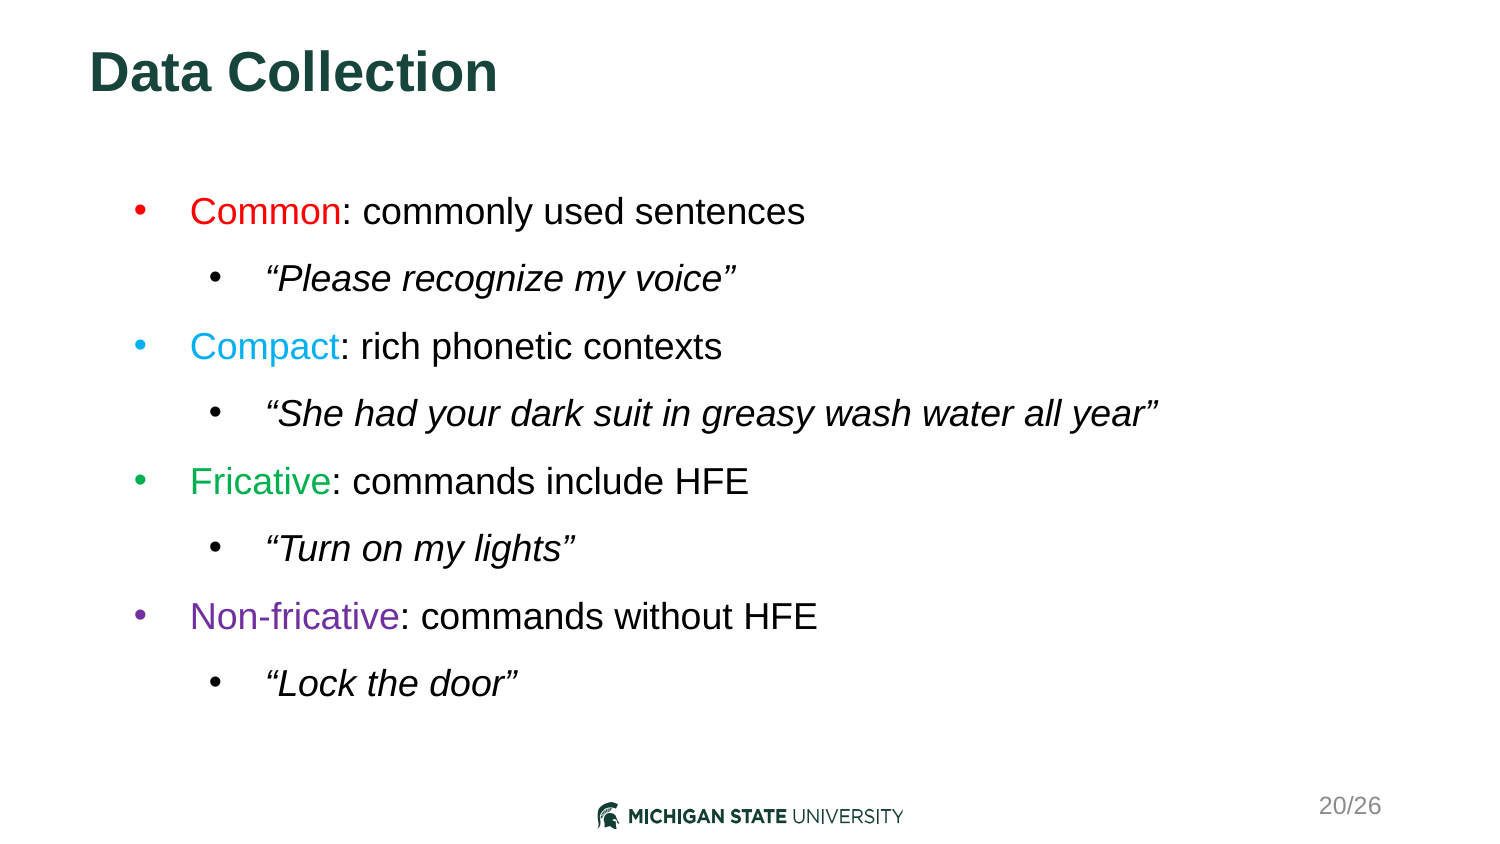

# Data Collection
Common: commonly used sentences
“Please recognize my voice”
Compact: rich phonetic contexts
“She had your dark suit in greasy wash water all year”
Fricative: commands include HFE
“Turn on my lights”
Non-fricative: commands without HFE
“Lock the door”
20/26